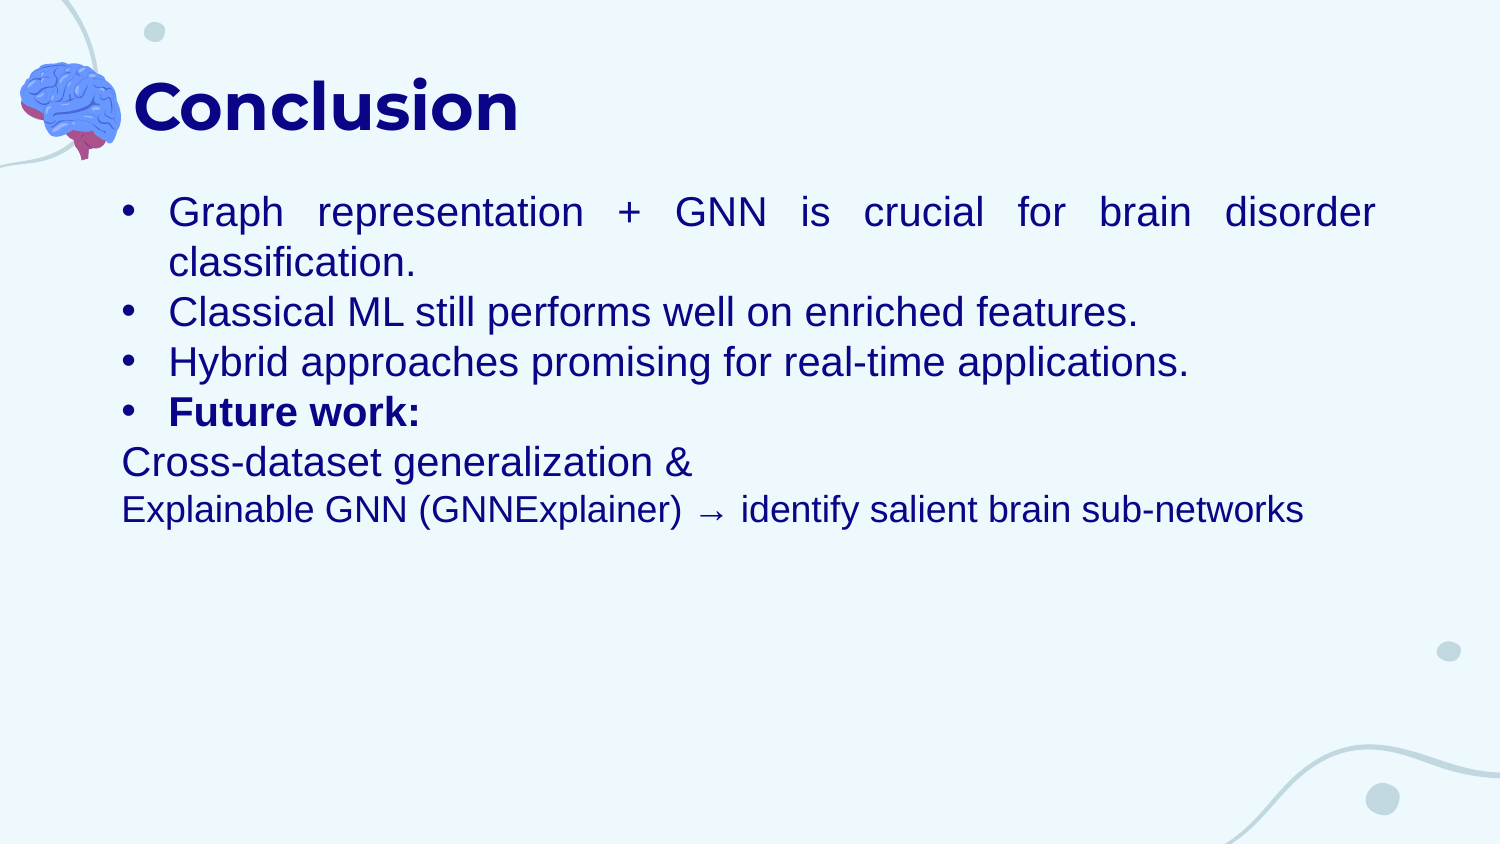

# Conclusion

Graph representation + GNN is crucial for brain disorder classification.
Classical ML still performs well on enriched features.
Hybrid approaches promising for real-time applications.
Future work:
Cross-dataset generalization &
Explainable GNN (GNNExplainer) → identify salient brain sub-networks